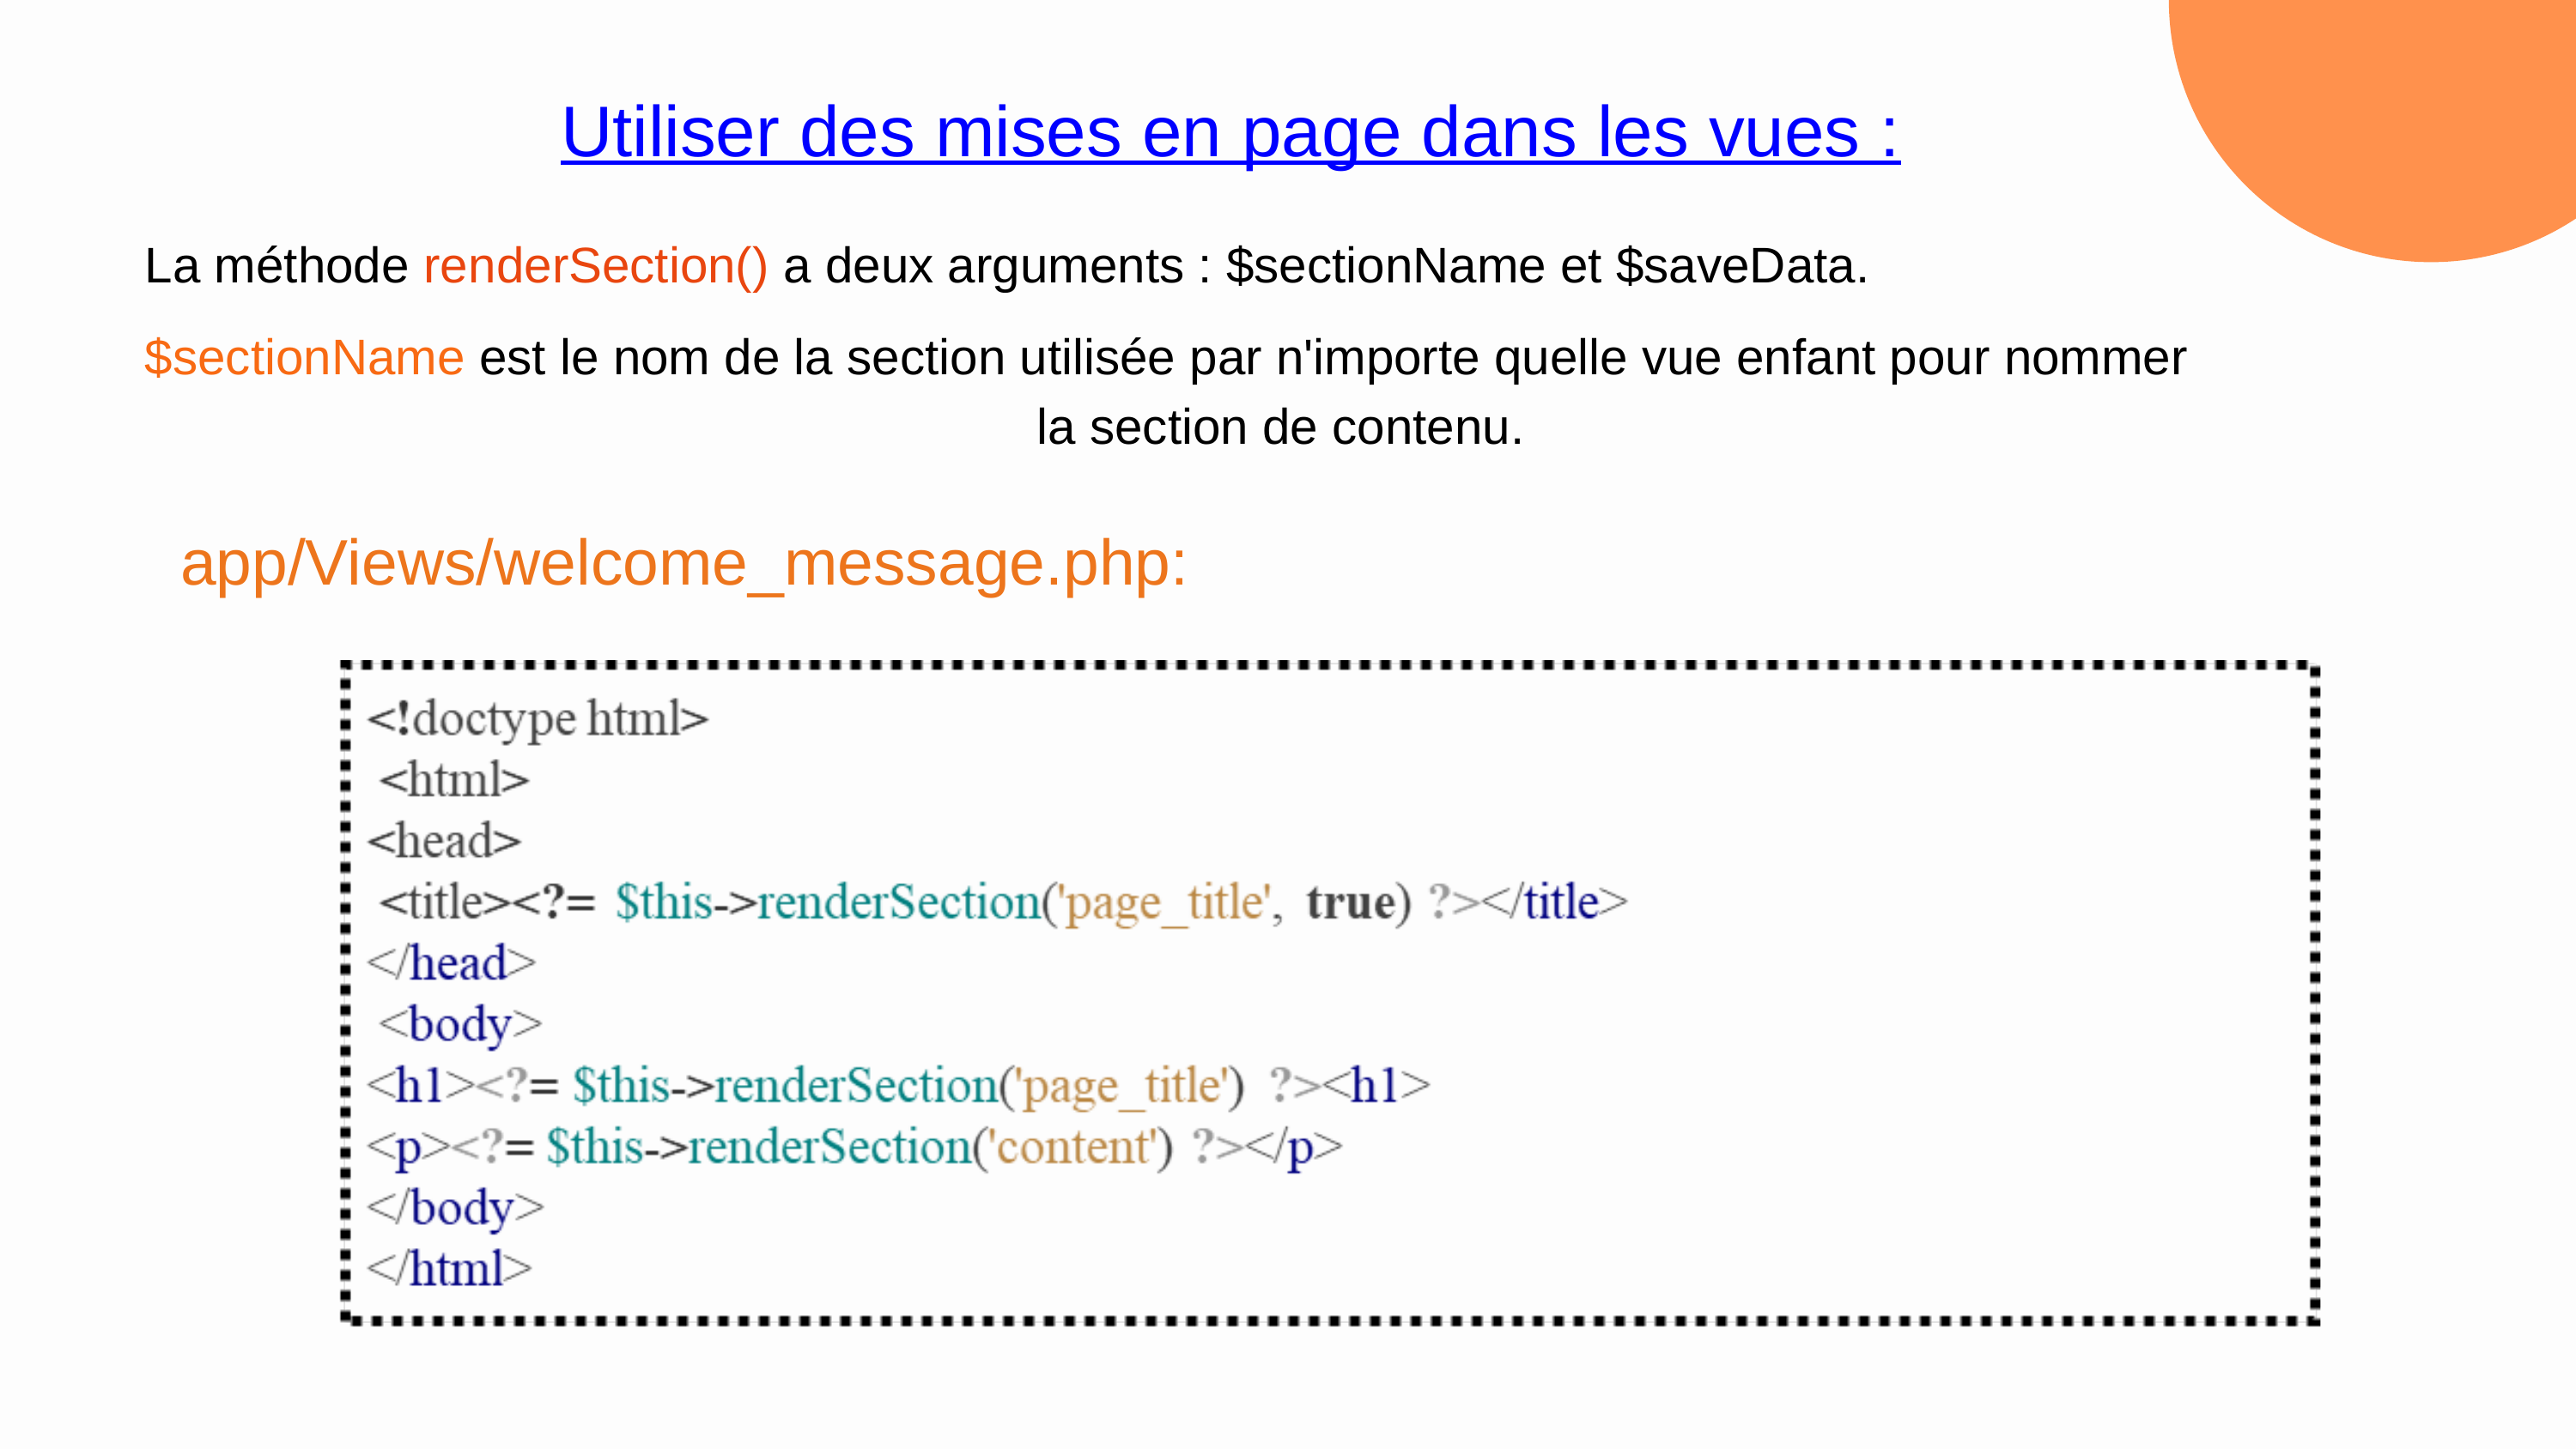

Utiliser des mises en page dans les vues :
La méthode renderSection() a deux arguments : $sectionName et $saveData.
$sectionName est le nom de la section utilisée par n'importe quelle vue enfant pour nommer
la section de contenu.
 app/Views/welcome_message.php: